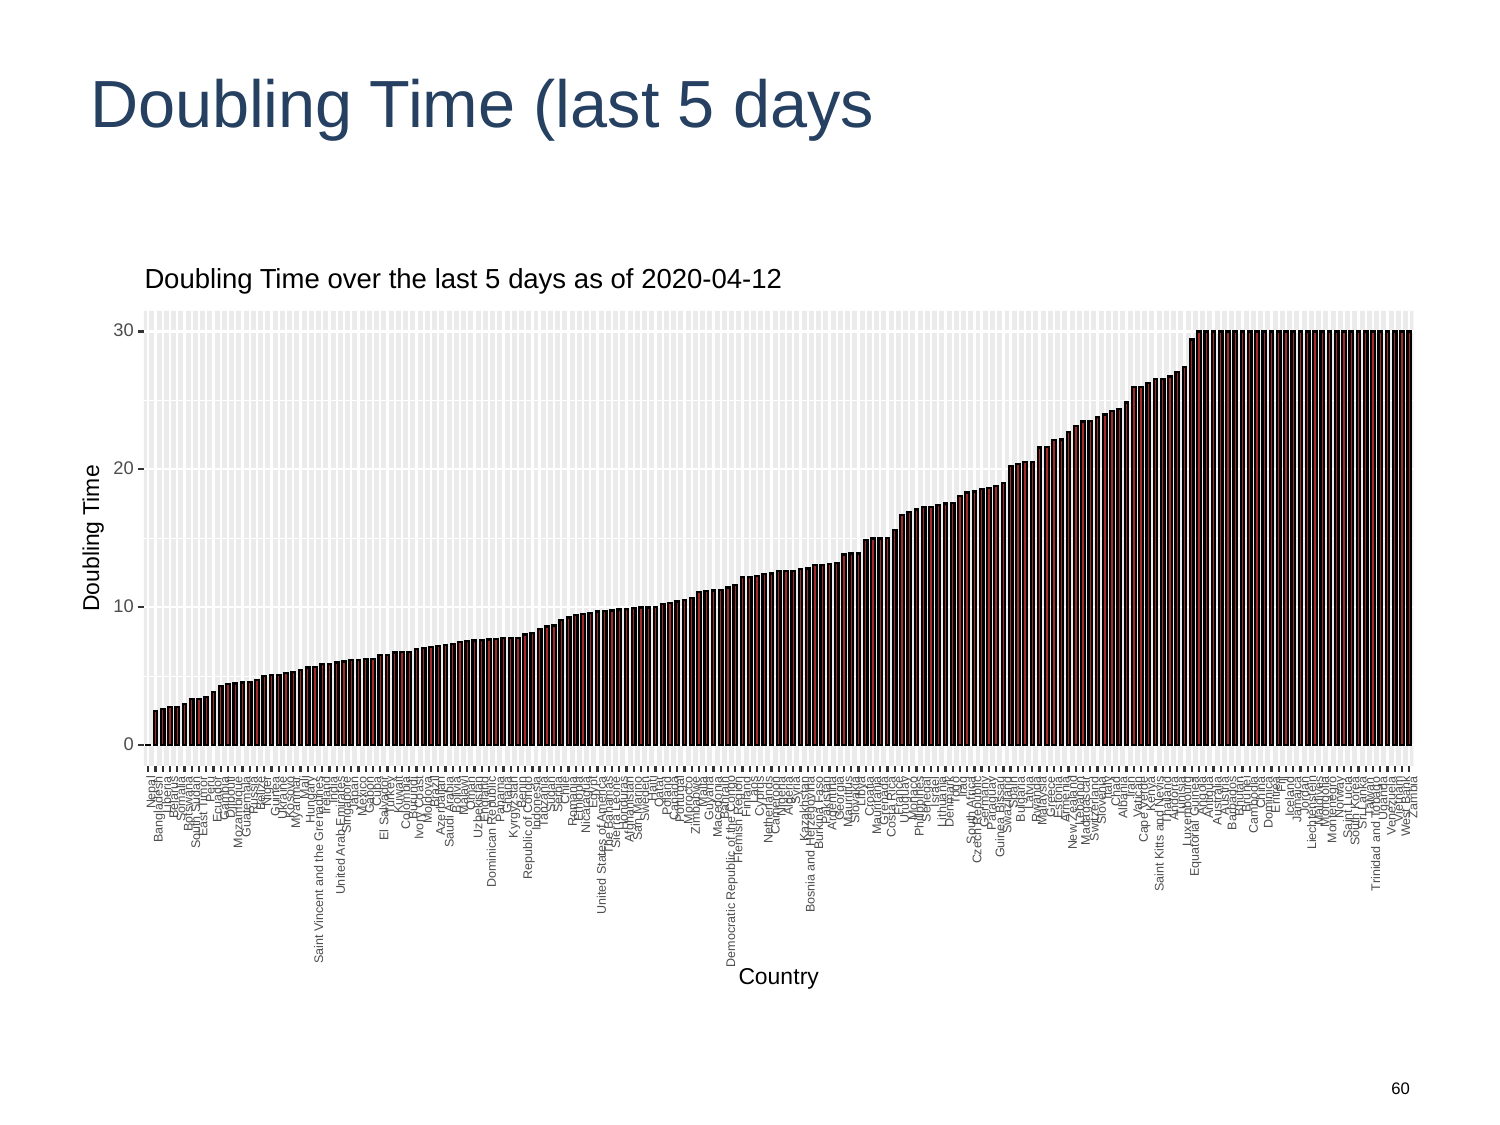

# Doubling Time (last 5 days

Doubling Time over the last 5 days as of 2020-04-12

30

20

Doubling Time

10

0

Fiji
Iraq
Italy
Iran
Mali
Haiti
Syria
Togo
Peru
India
Laos
Niger
Libya
Chile
Egypt
Spain
Cuba
Chad
Nepal
Qatar
Malta
Israel
Brazil
Japan
Benin
China
Kenya
Latvia
Oman
Belize
Turkey
Serbia
Sudan
Brunei
Algeria
Angola
Eritrea
Bolivia
Cyprus
Nigeria
Gabon
Ghana
Kuwait
Liberia
Russia
Jordan
Ireland
Malawi
France
Austria
Poland
Djibouti
Mexico
Bhutan
Norway
Antigua
Croatia
Guinea
Tunisia
Taiwan
Iceland
Greece
Finland
Guyana
Uganda
Zambia
Kosovo
Estonia
Vatican
Albania
Georgia
Belarus
Ethiopia
Ukraine
Burundi
Bahrain
Senegal
Bulgaria
England
Gambia
Canada
Portugal
Monaco
Andorra
Hungary
Uruguay
Somalia
Sweden
Vietnam
Rwanda
Jamaica
Armenia
Ecuador
Panama
Malaysia
Slovakia
Moldova
Slovenia
Morocco
Pakistan
Thailand
Mongolia
Grenada
Australia
Lebanon
Germany
Maldives
Myanmar
Romania
Mauritius
Denmark
Lithuania
Argentina
Paraguay
Tanzania
Dominica
Colombia
Sri Lanka
Barbados
Honduras
Indonesia
Singapore
Nicaragua
Botswana
Azerbaijan
Swaziland
Cambodia
Zimbabwe
Philippines
Cameroon
Mauritania
Venezuela
Kyrgyzstan
East Timor
West Bank
Ivory Coast
Costa Rica
Guatemala
Macedonia
Saint Lucia
Uzbekistan
Afghanistan
Bangladesh
El Salvador
San Marino
Cape Verde
Montenegro
Switzerland
Kazakhstan
Madagascar
Luxembourg
Netherlands
South Africa
Mozambique
South Korea
Saudi Arabia
Sierra Leone
South Sudan
Burkina Faso
New Zealand
Liechtenstein
The Bahamas
Guinea Bissau
Flemish Region
Czech Republic
Equatorial Guinea
Republic of Congo
Dominican Republic
Trinidad and Tobago
Saint Kitts and Nevis
United Arab Emirates
Bosnia and Herzegovina
United States of America
Saint Vincent and the Grenadines
Democratic Republic of the Congo
Country
60